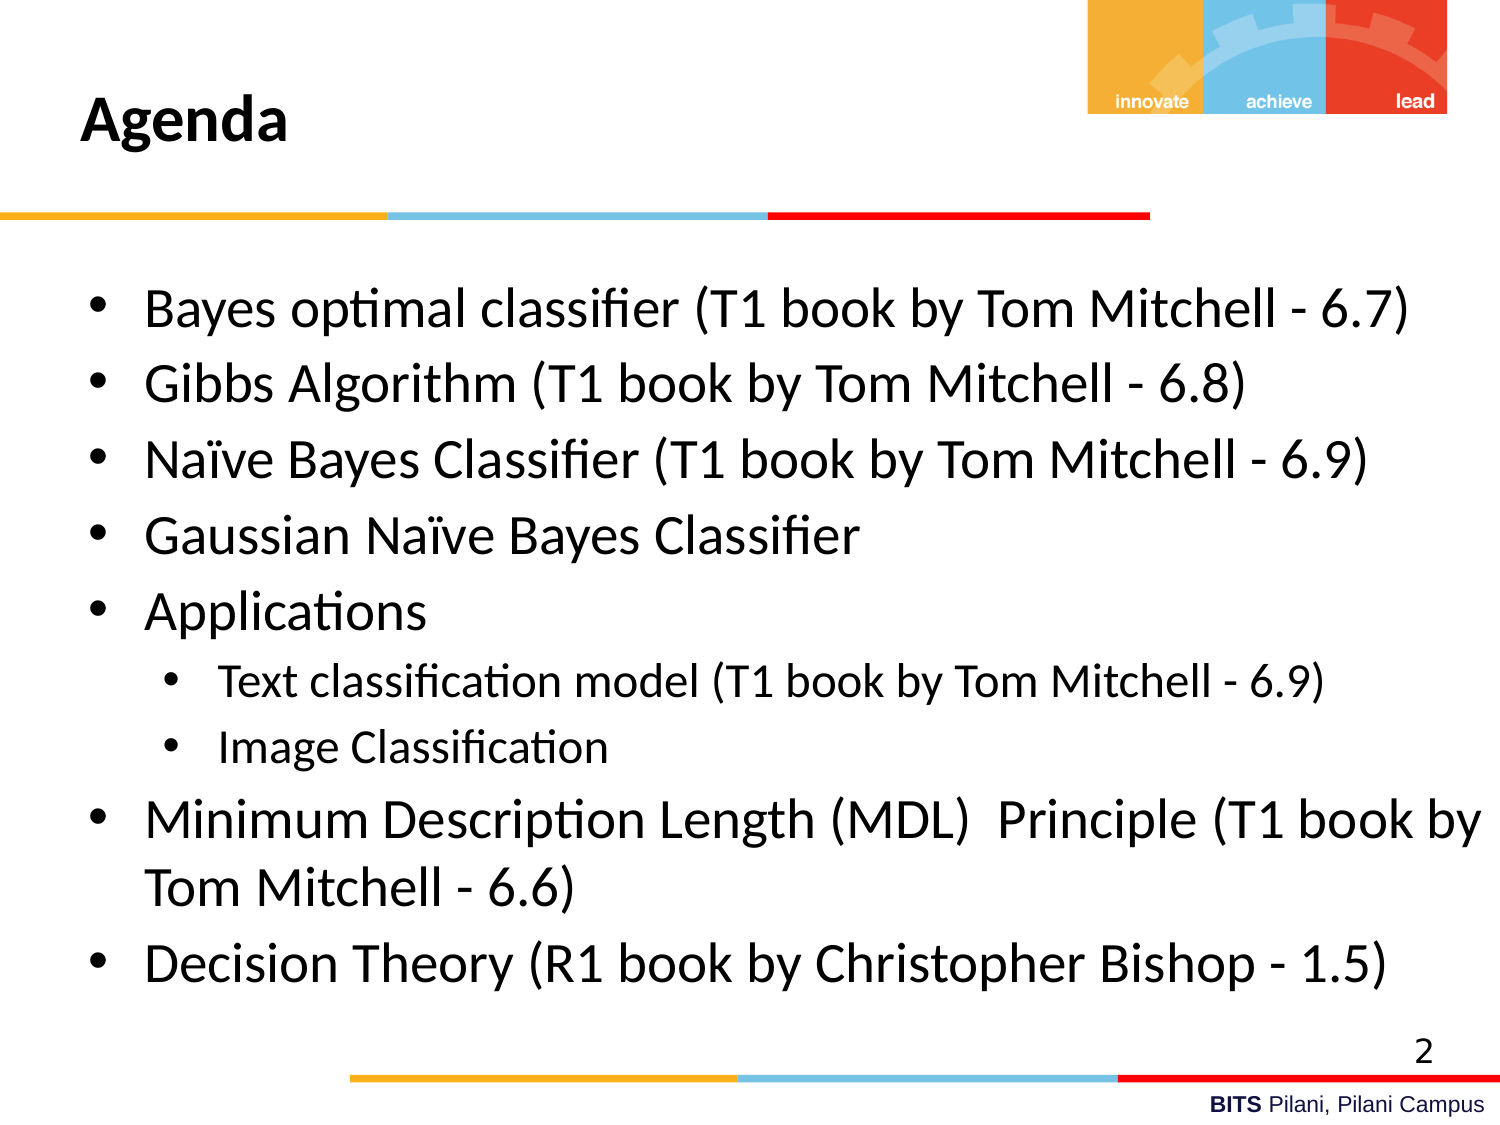

# Agenda
Bayes optimal classifier (T1 book by Tom Mitchell - 6.7)
Gibbs Algorithm (T1 book by Tom Mitchell - 6.8)
Naïve Bayes Classifier (T1 book by Tom Mitchell - 6.9)
Gaussian Naïve Bayes Classifier
Applications
Text classification model (T1 book by Tom Mitchell - 6.9)
Image Classification
Minimum Description Length (MDL)  Principle (T1 book by Tom Mitchell - 6.6)
Decision Theory (R1 book by Christopher Bishop - 1.5)

2